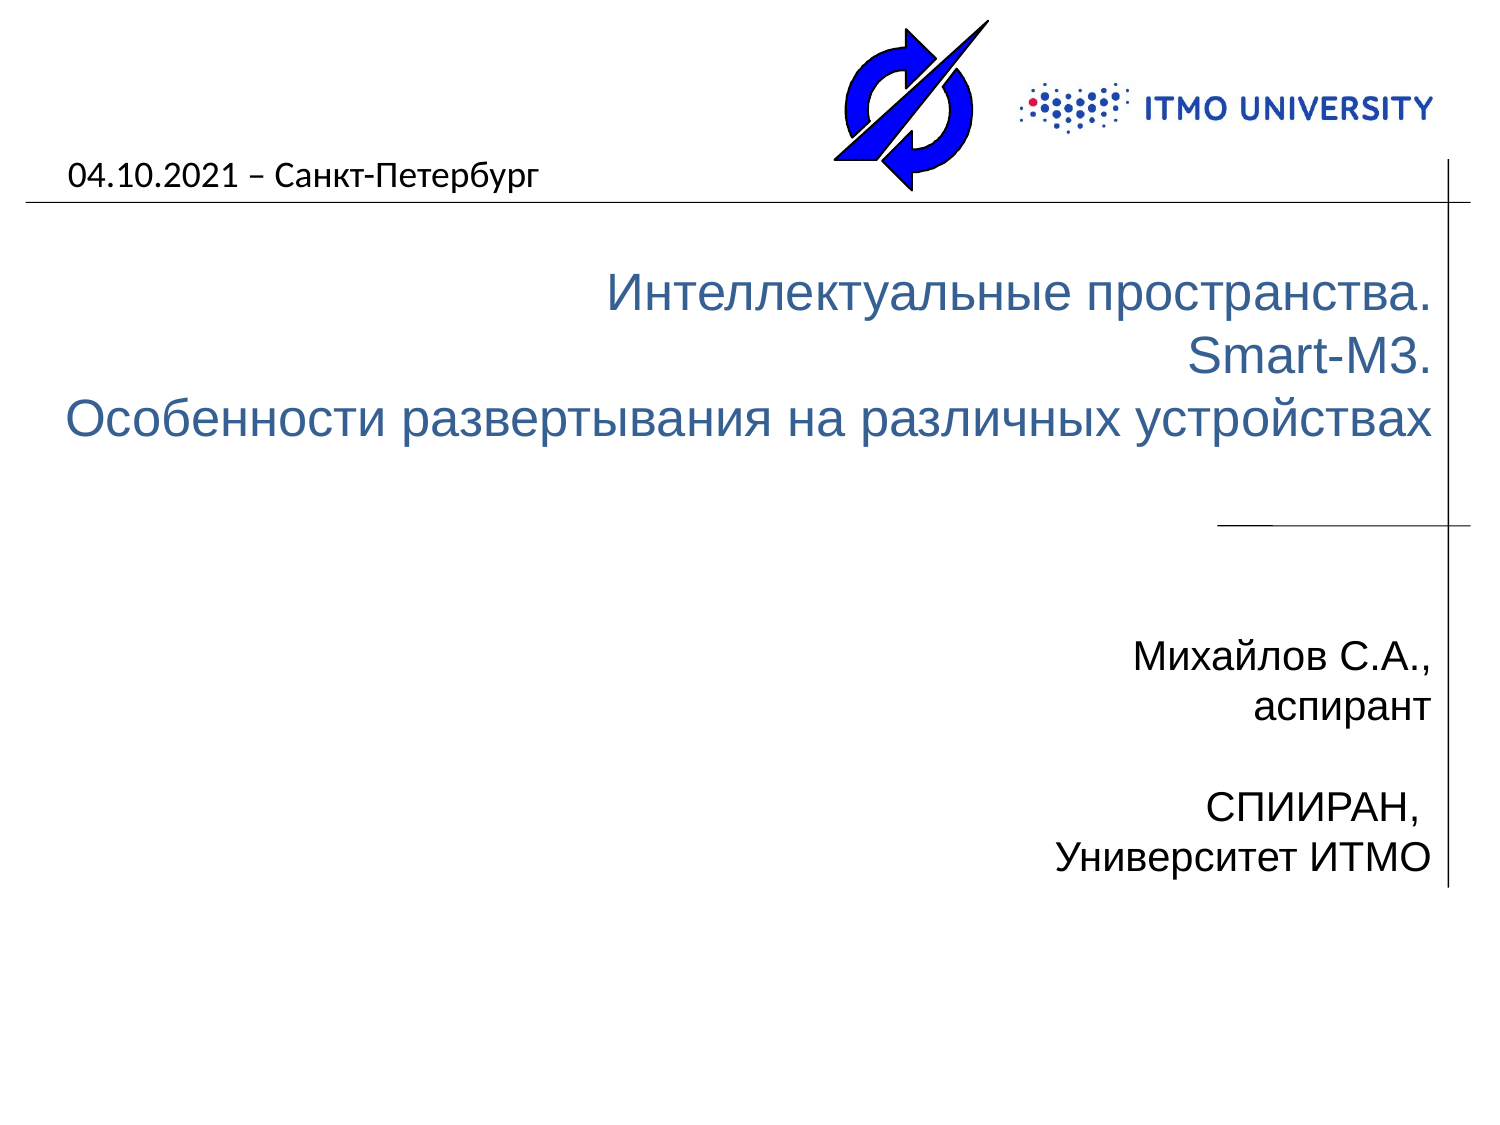

04.10.2021 – Санкт-Петербург
# Интеллектуальные пространства. Smart-M3. Особенности развертывания на различных устройствах
Михайлов С.А.,
аспирант
СПИИРАН,
Университет ИТМО